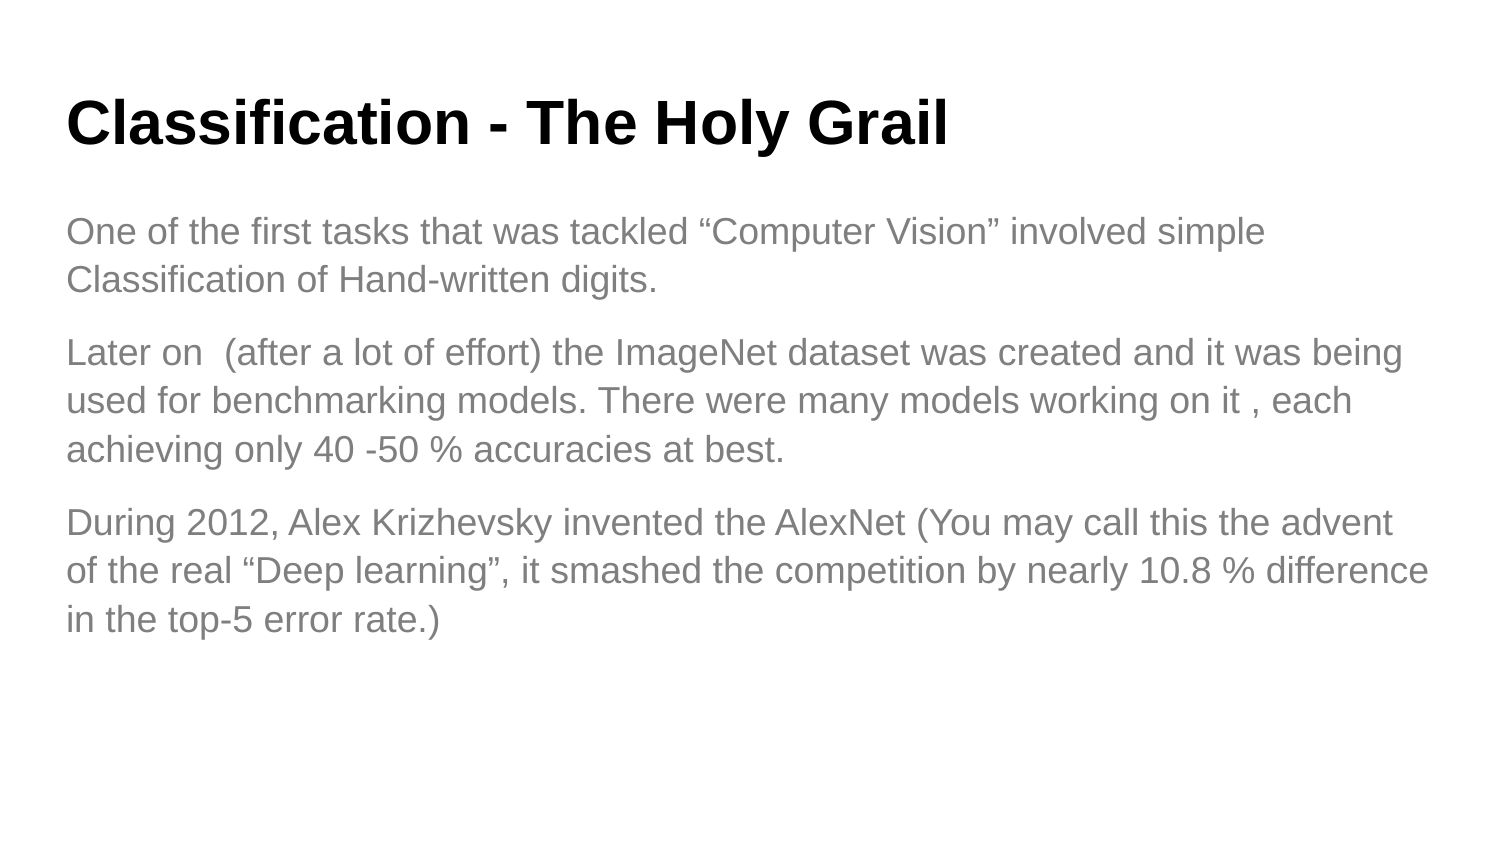

# Classification - The Holy Grail
One of the first tasks that was tackled “Computer Vision” involved simple Classification of Hand-written digits.
Later on  (after a lot of effort) the ImageNet dataset was created and it was being used for benchmarking models. There were many models working on it , each achieving only 40 -50 % accuracies at best.
During 2012, Alex Krizhevsky invented the AlexNet (You may call this the advent of the real “Deep learning”, it smashed the competition by nearly 10.8 % difference in the top-5 error rate.)